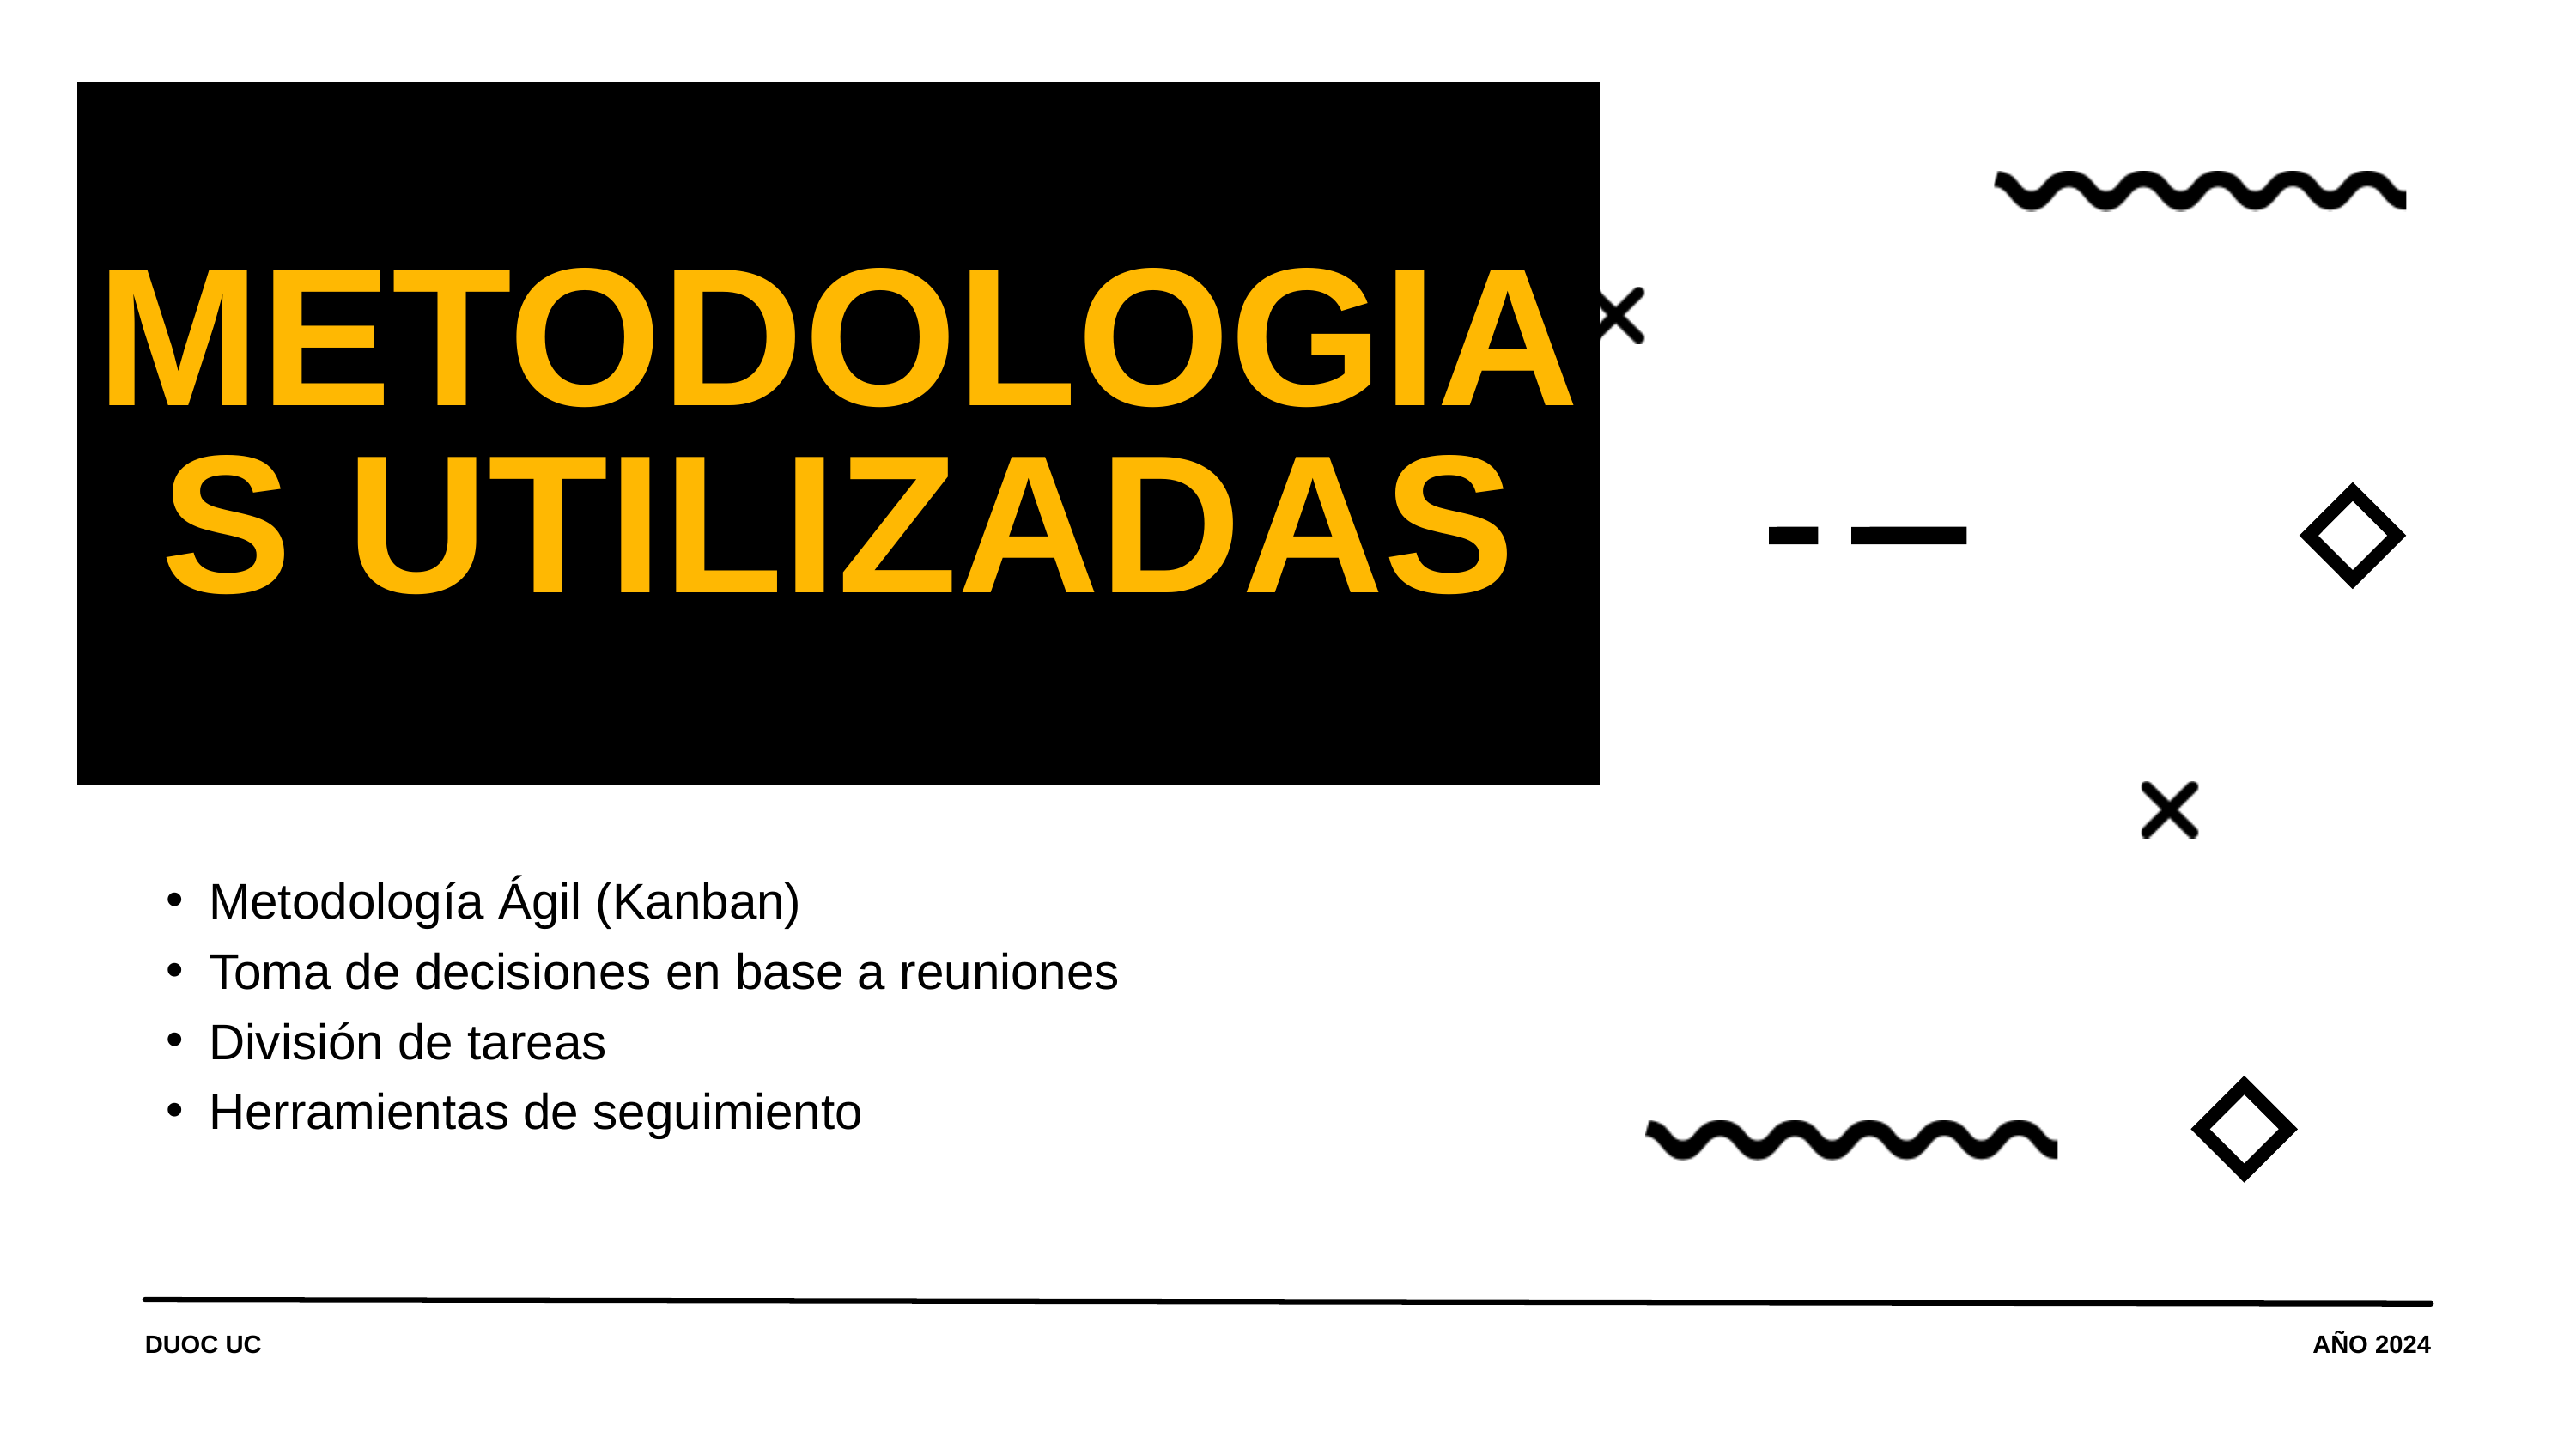

METODOLOGIAS UTILIZADAS

Metodología Ágil (Kanban)
Toma de decisiones en base a reuniones
División de tareas
Herramientas de seguimiento

DUOC UC
AÑO 2024